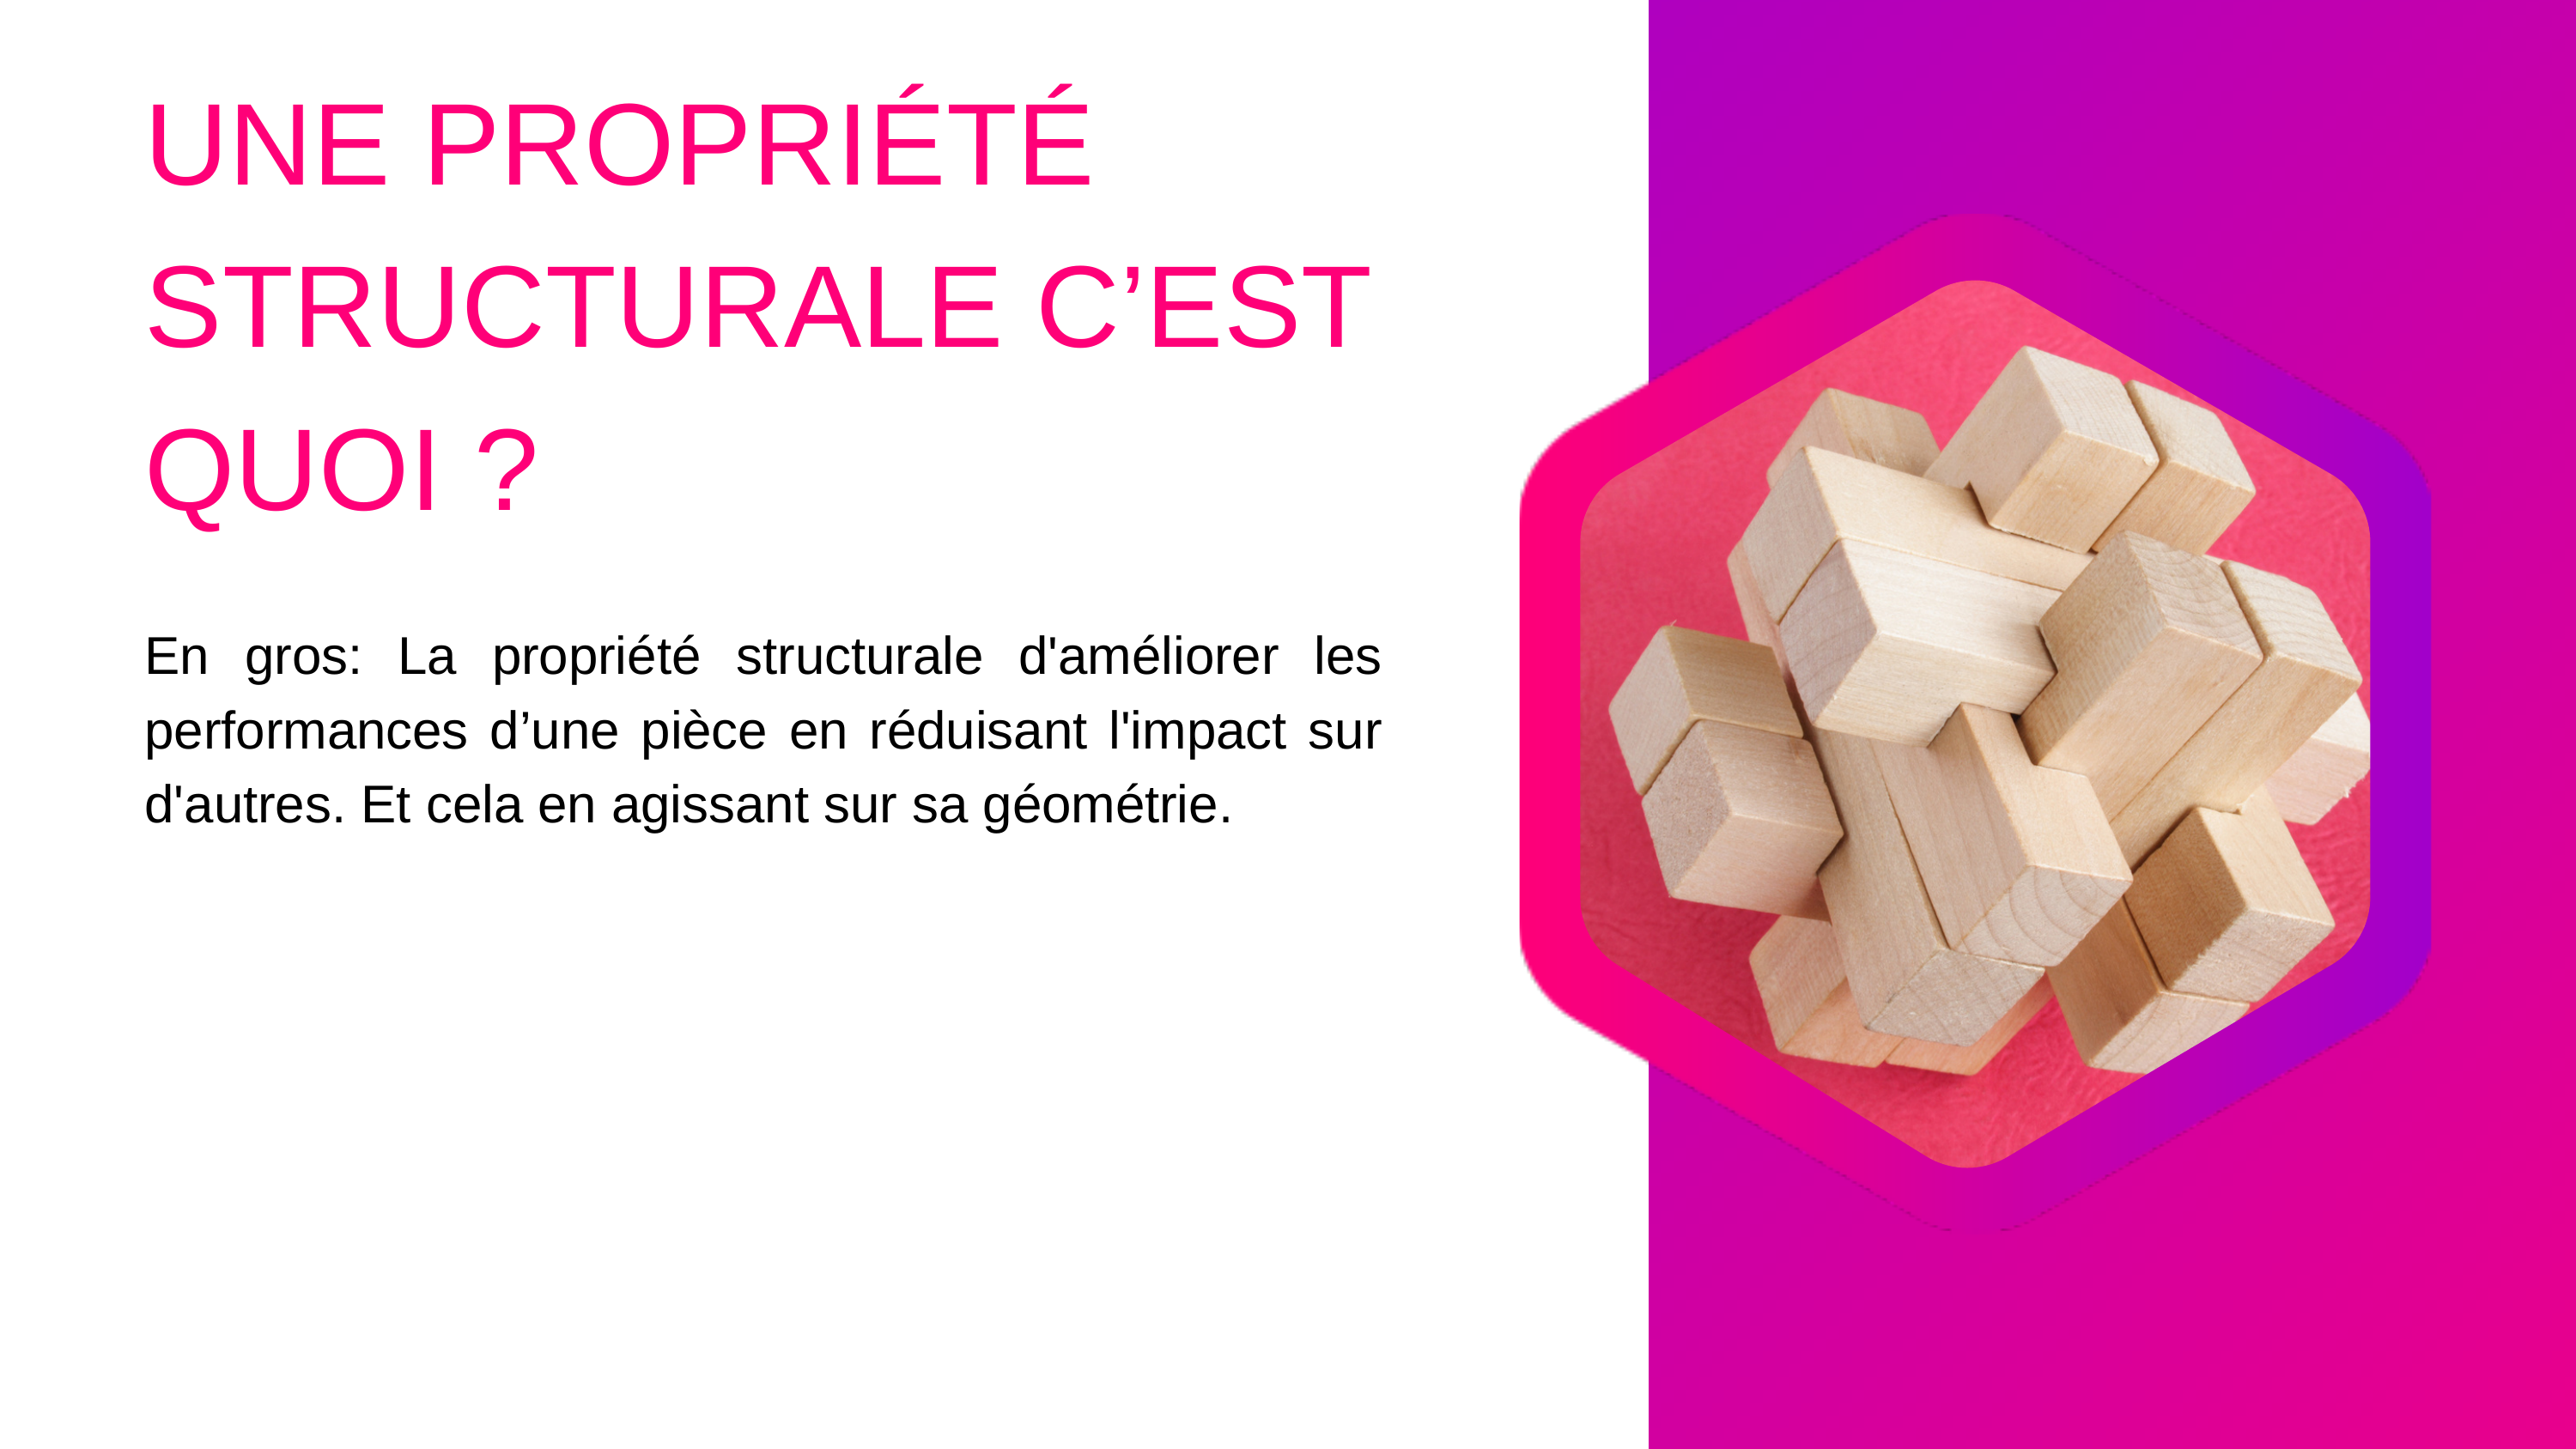

UNE PROPRIÉTÉ STRUCTURALE C’EST QUOI ?

En gros: La propriété structurale d'améliorer les performances d’une pièce en réduisant l'impact sur d'autres. Et cela en agissant sur sa géométrie.